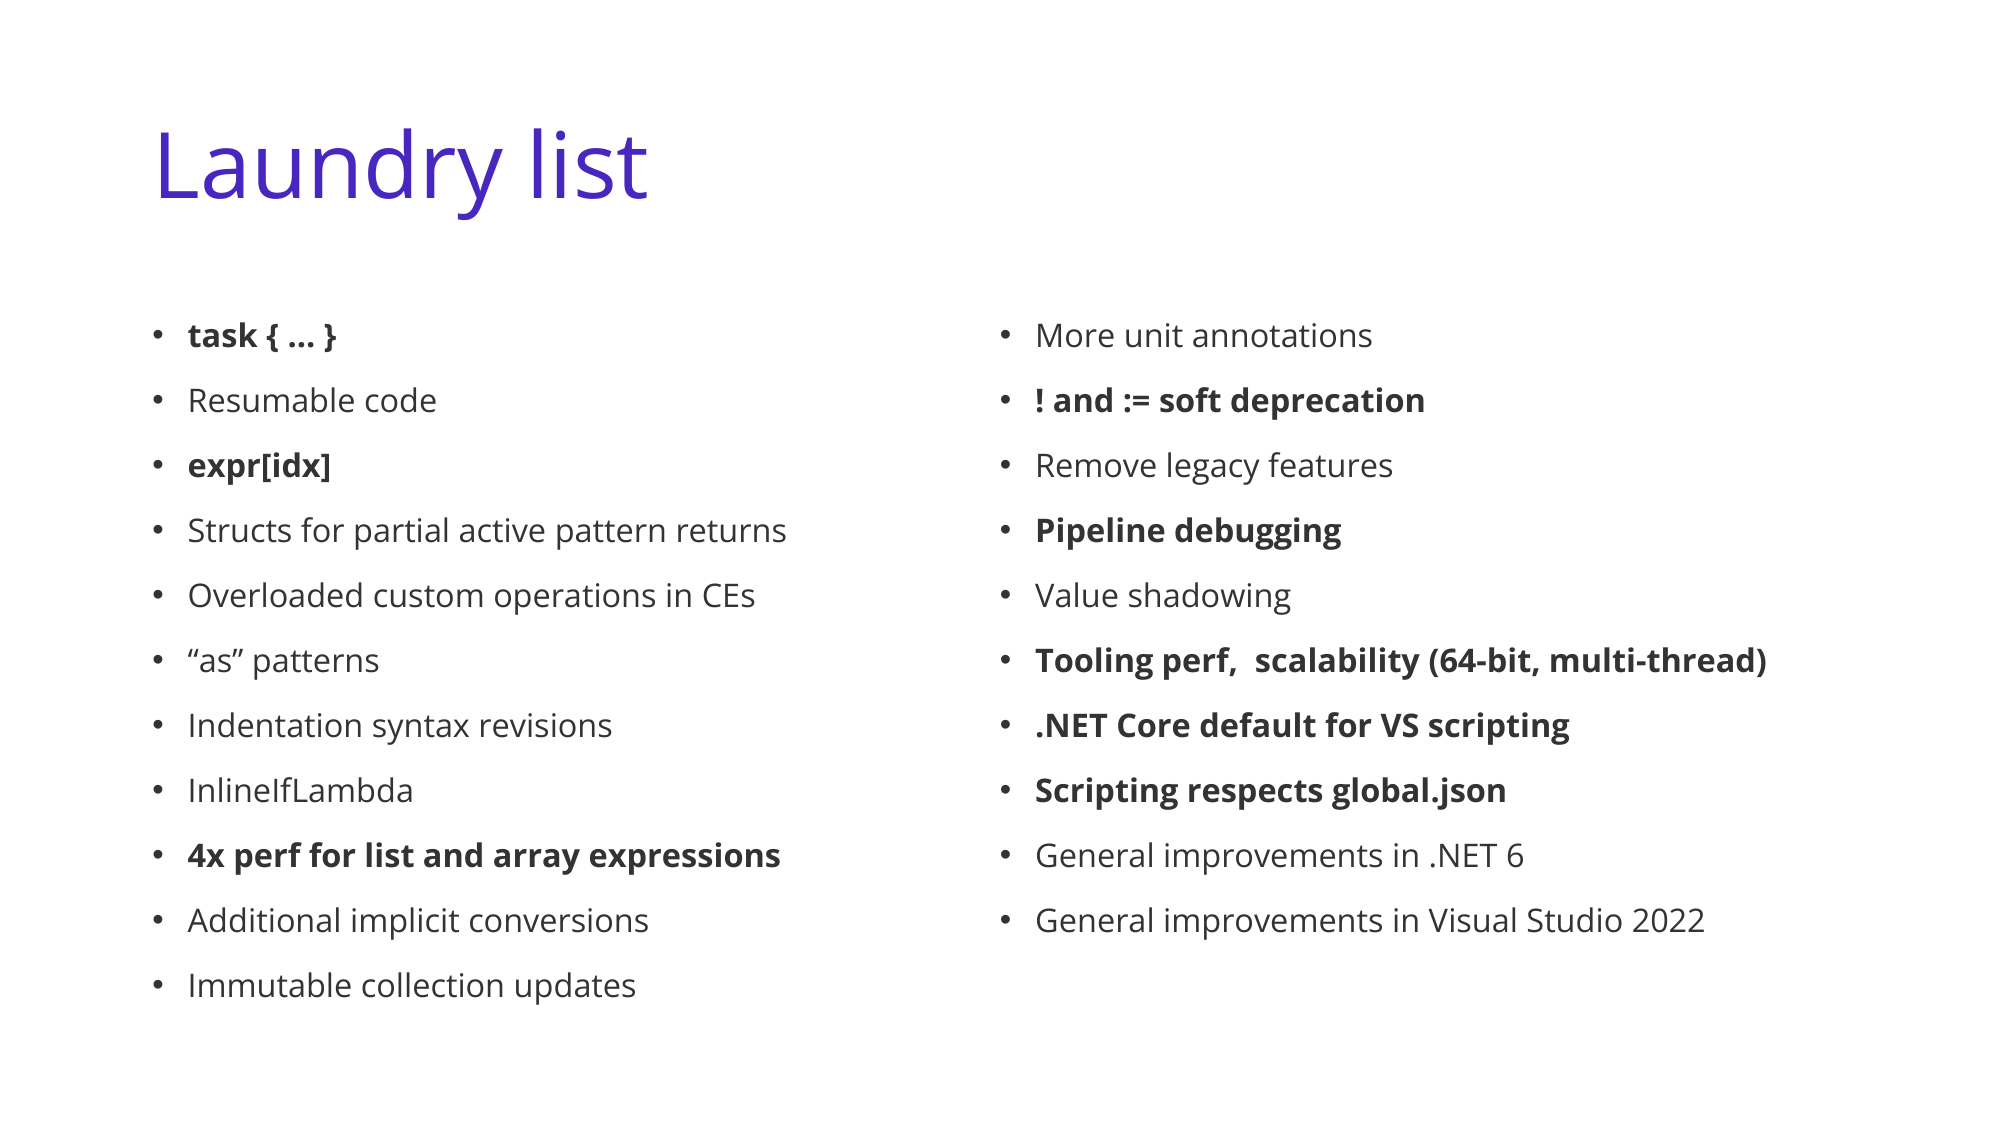

# Laundry list
task { … }
Resumable code
expr[idx]
Structs for partial active pattern returns
Overloaded custom operations in CEs
“as” patterns
Indentation syntax revisions
InlineIfLambda
4x perf for list and array expressions
Additional implicit conversions
Immutable collection updates
More unit annotations
! and := soft deprecation
Remove legacy features
Pipeline debugging
Value shadowing
Tooling perf,  scalability (64-bit, multi-thread)
.NET Core default for VS scripting
Scripting respects global.json
General improvements in .NET 6
General improvements in Visual Studio 2022